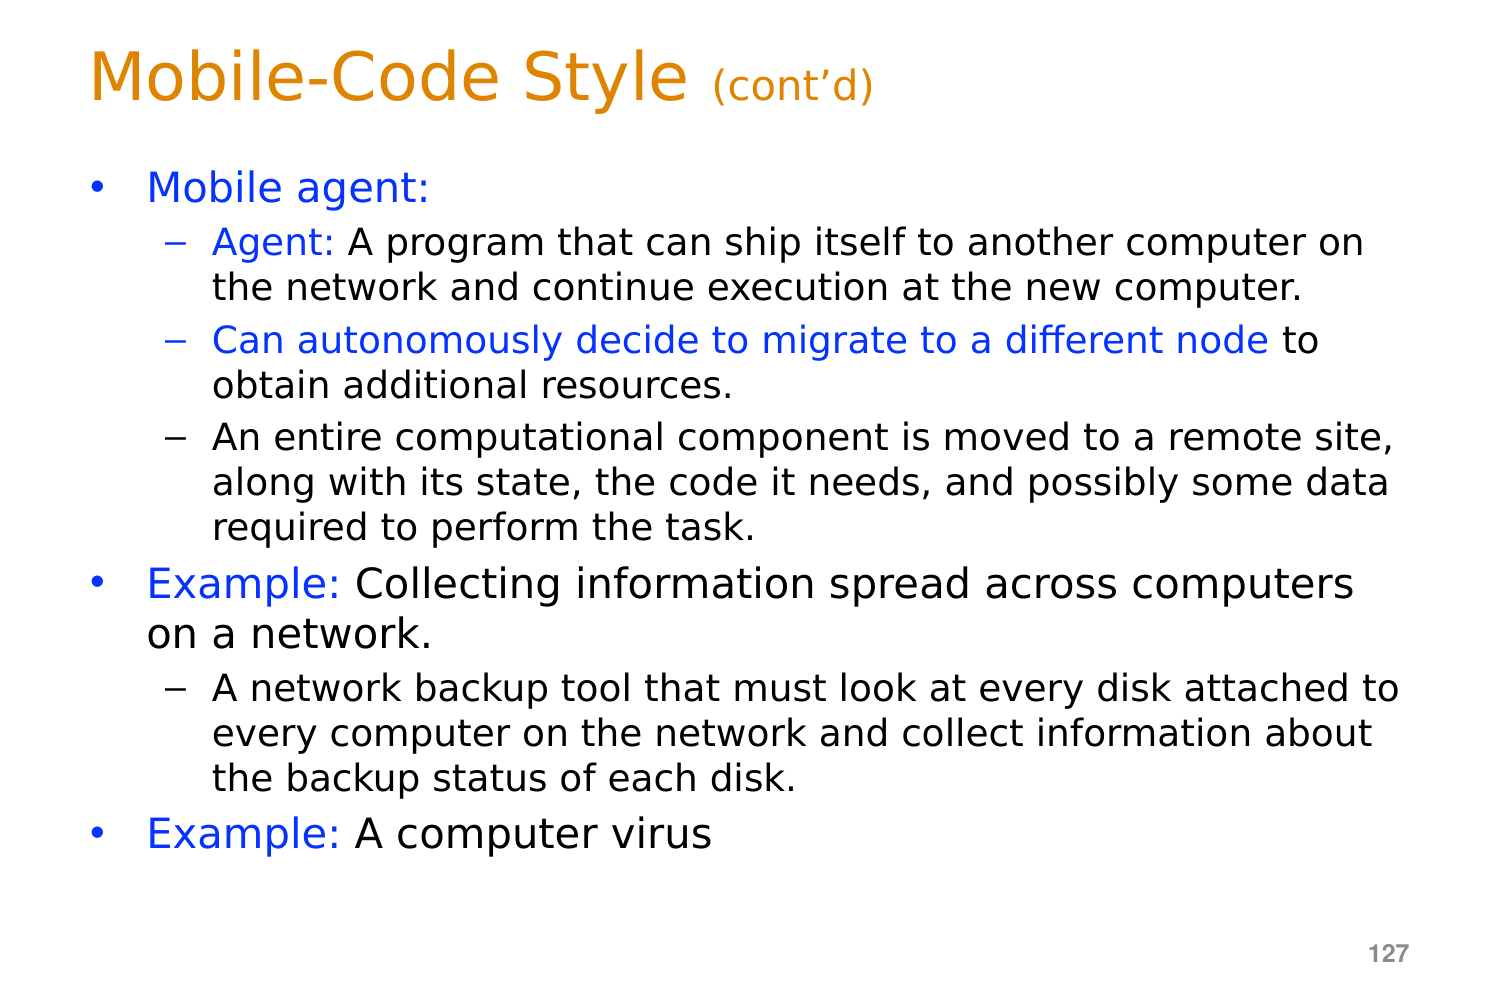

# Mobile-Code Style (cont’d)
Mobile agent:
Agent: A program that can ship itself to another computer on the network and continue execution at the new computer.
Can autonomously decide to migrate to a different node to obtain additional resources.
An entire computational component is moved to a remote site, along with its state, the code it needs, and possibly some data required to perform the task.
Example: Collecting information spread across computers on a network.
A network backup tool that must look at every disk attached to every computer on the network and collect information about the backup status of each disk.
Example: A computer virus

127